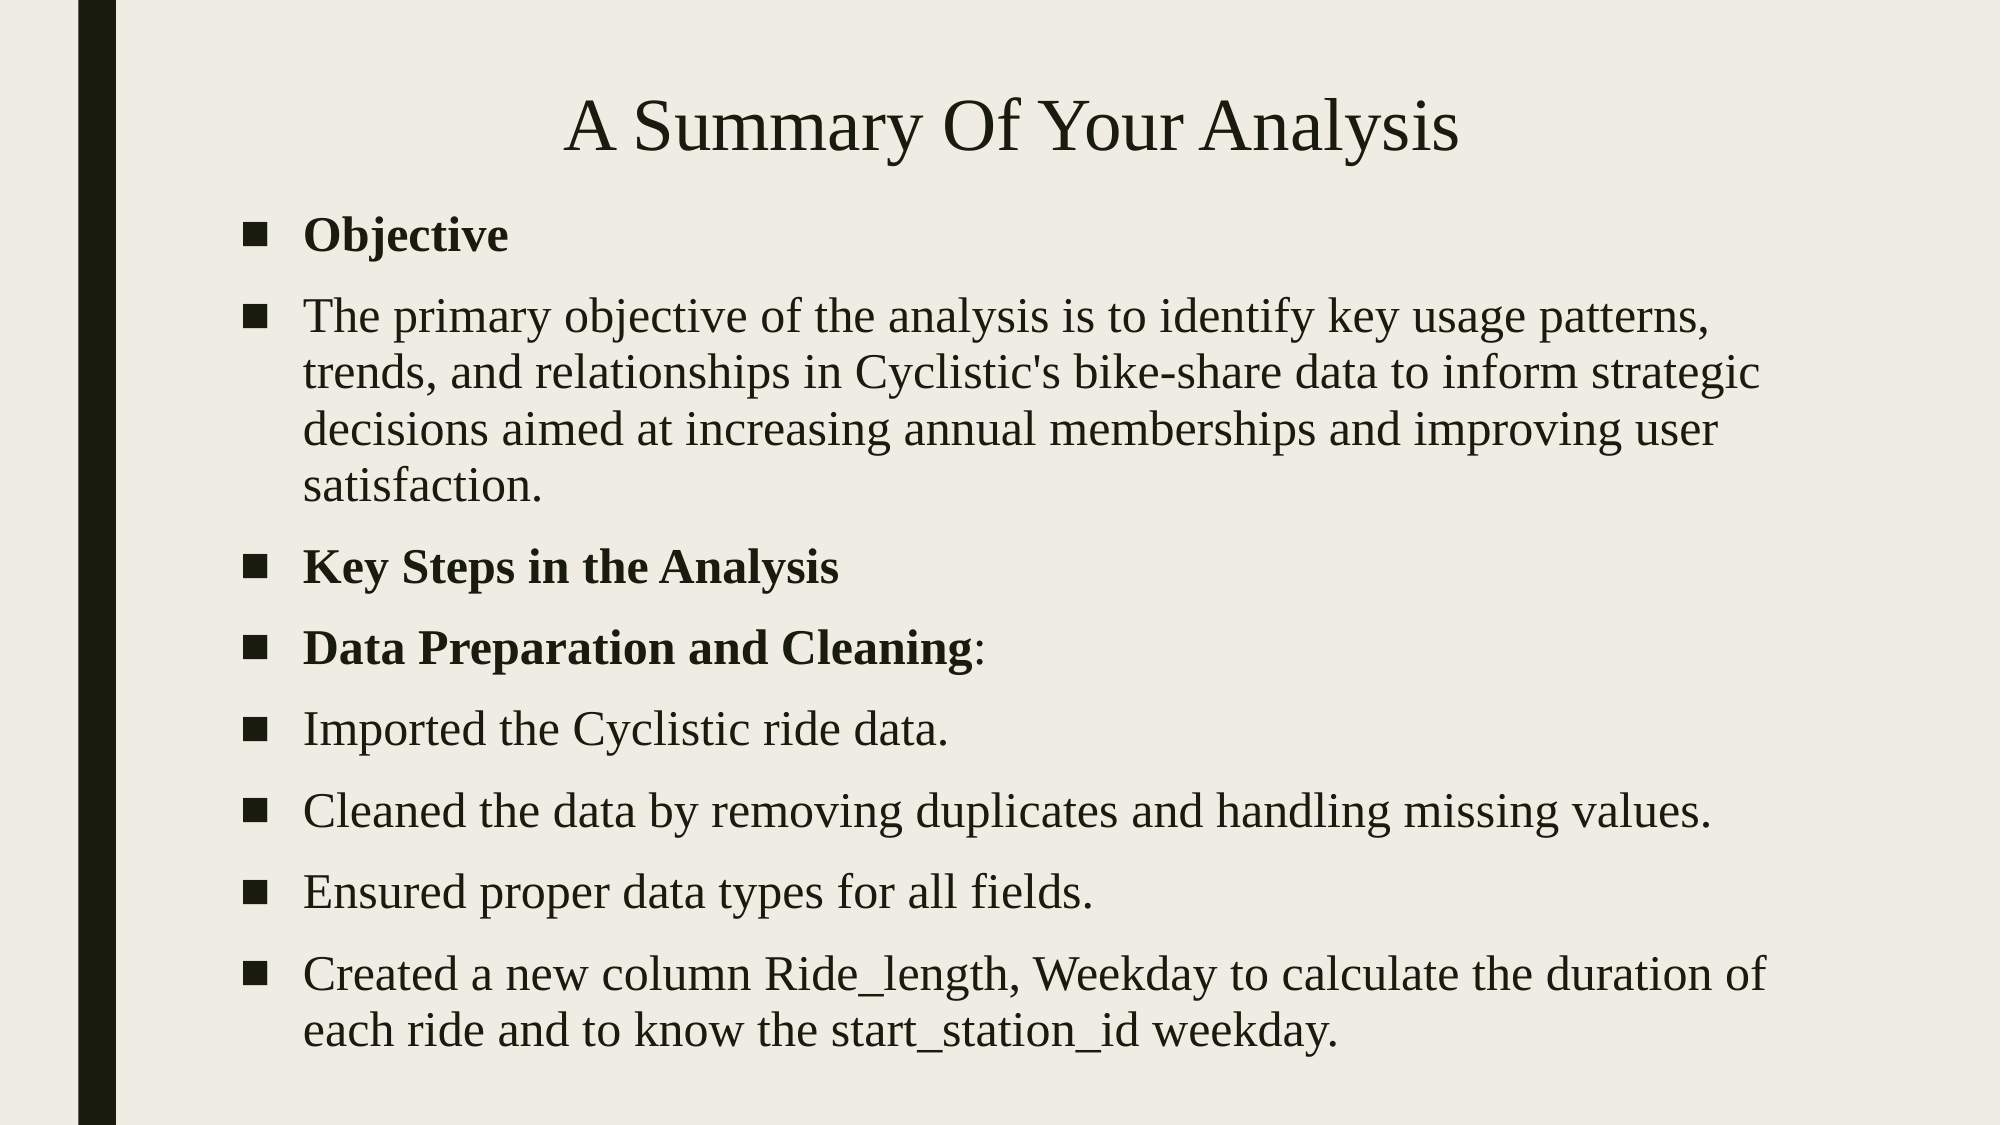

# A Summary Of Your Analysis
Objective
The primary objective of the analysis is to identify key usage patterns, trends, and relationships in Cyclistic's bike-share data to inform strategic decisions aimed at increasing annual memberships and improving user satisfaction.
Key Steps in the Analysis
Data Preparation and Cleaning:
Imported the Cyclistic ride data.
Cleaned the data by removing duplicates and handling missing values.
Ensured proper data types for all fields.
Created a new column Ride_length, Weekday to calculate the duration of each ride and to know the start_station_id weekday.